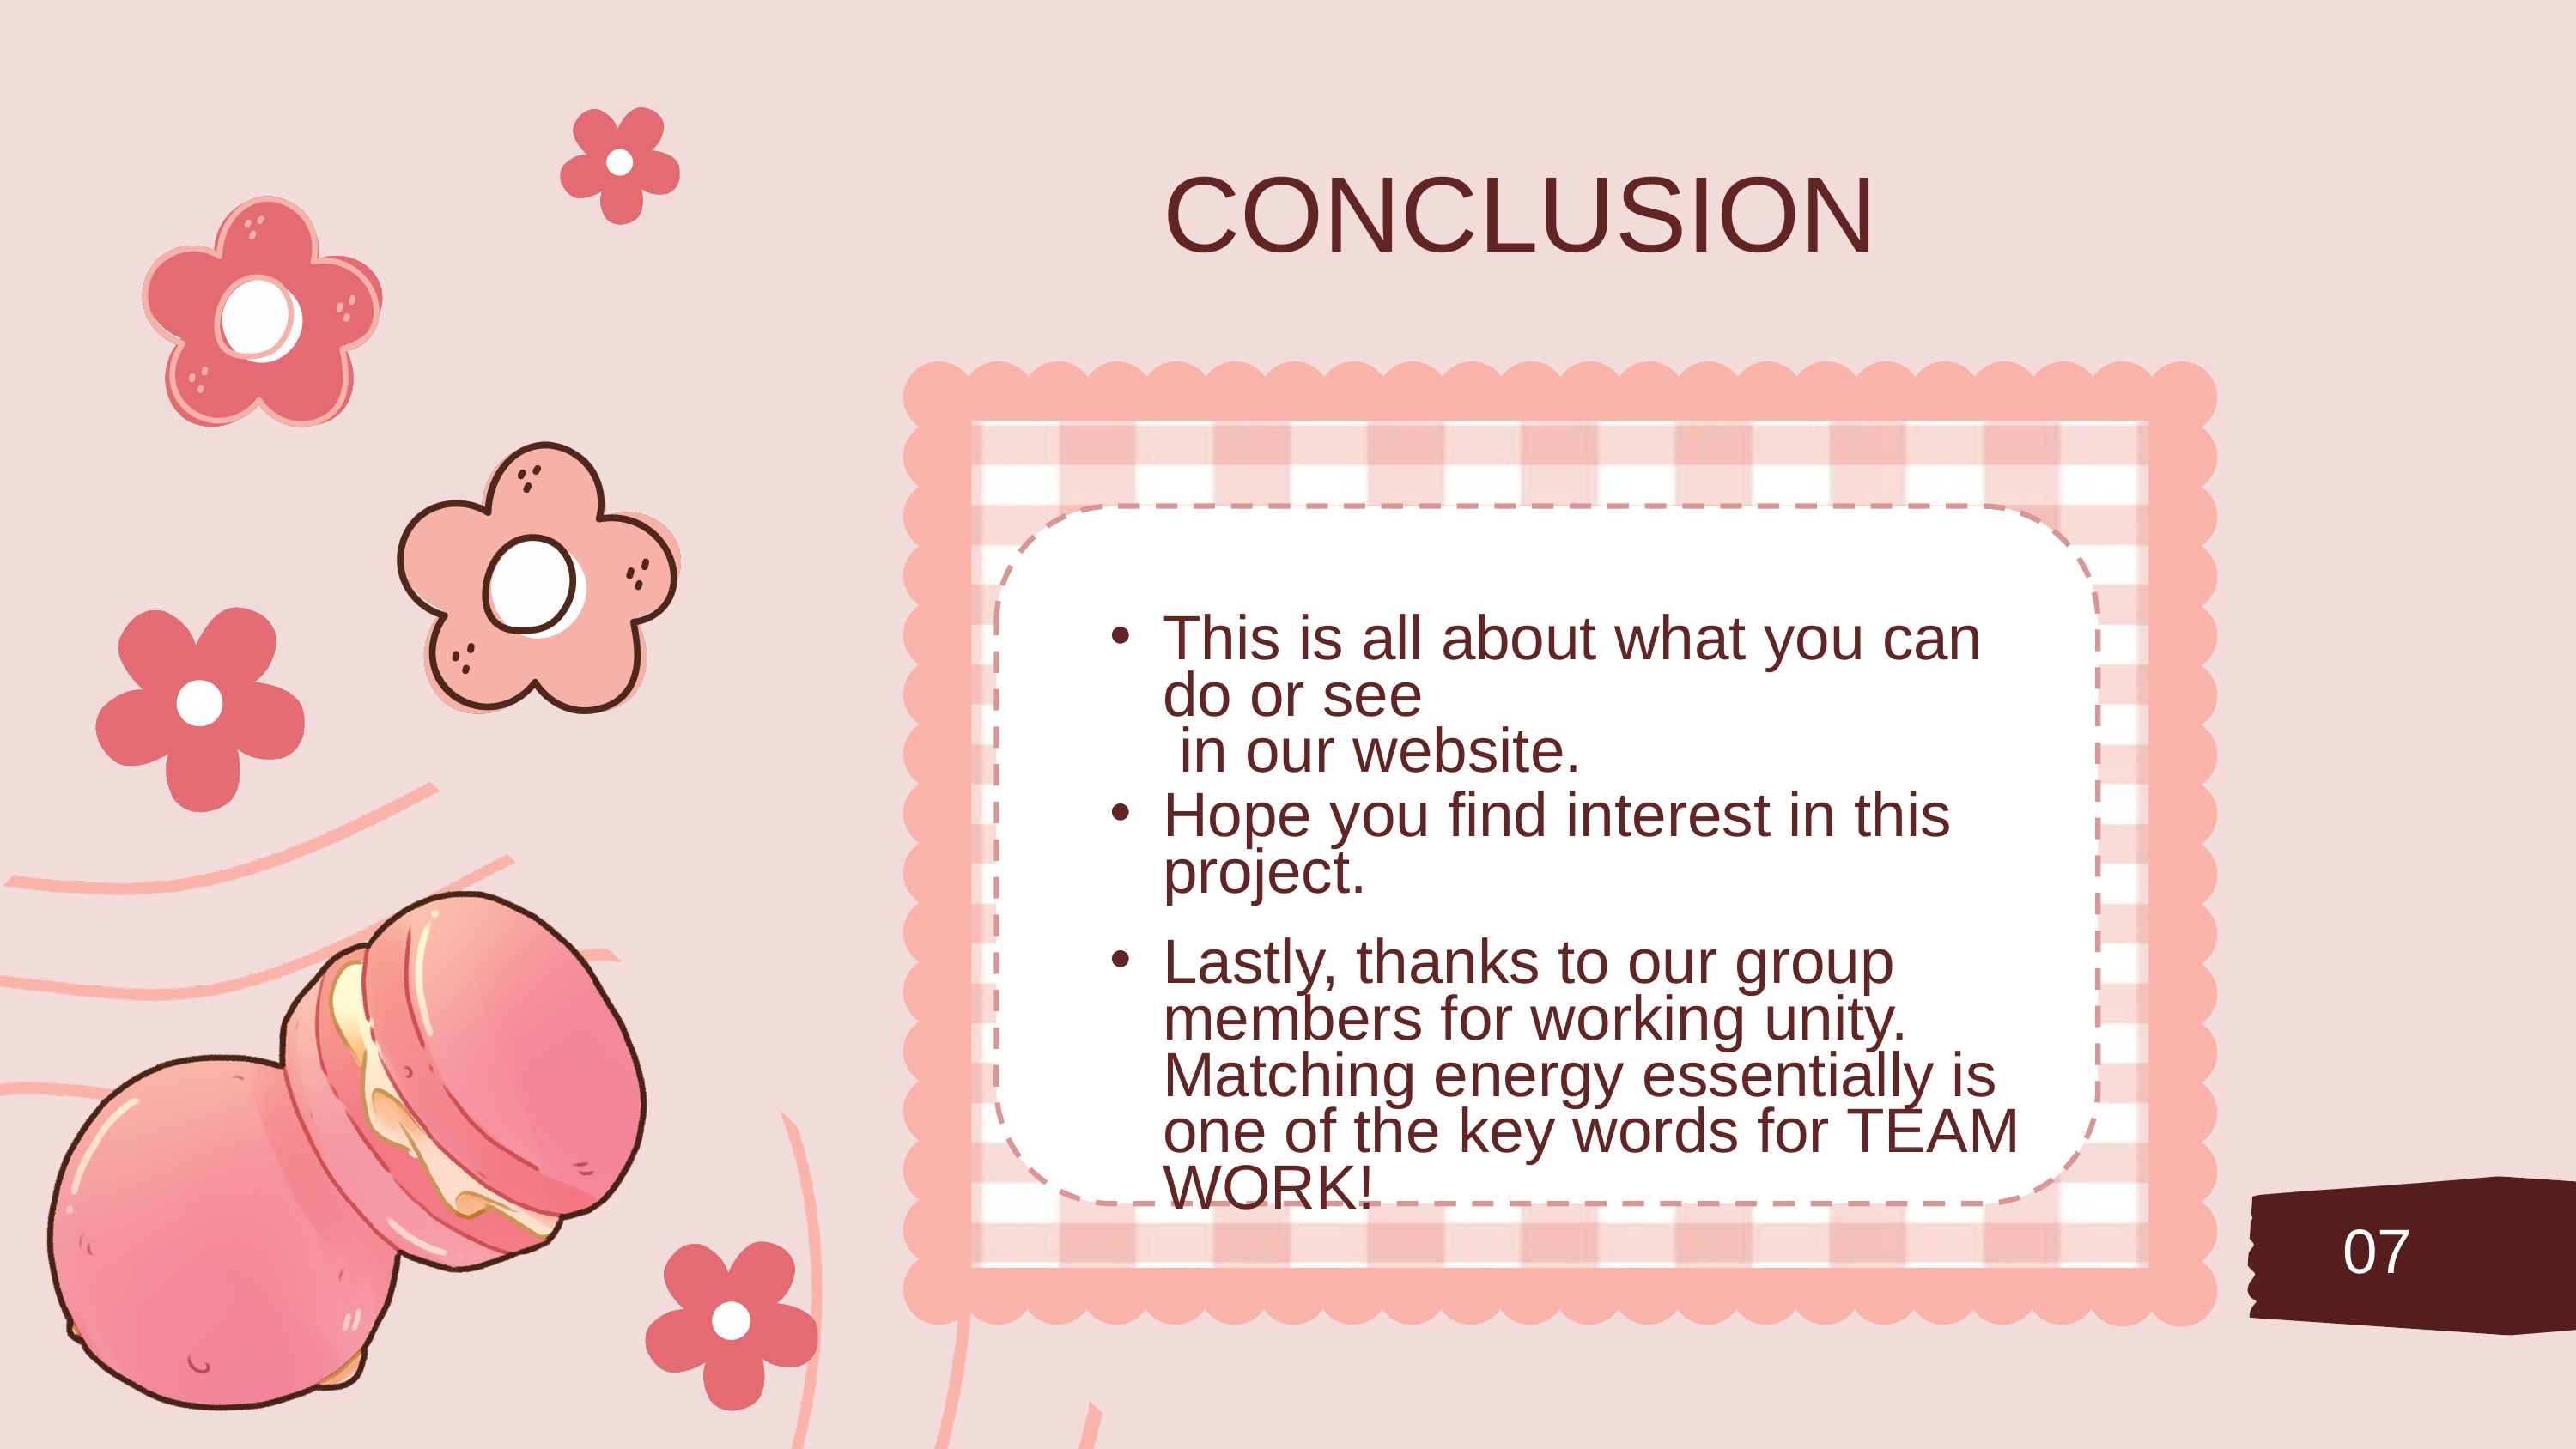

CONCLUSION

This is all about what you can do or see
    in our website.
Hope you find interest in this project.

Lastly, thanks to our group members for working unity. Matching energy essentially is one of the key words for TEAM WORK!

07